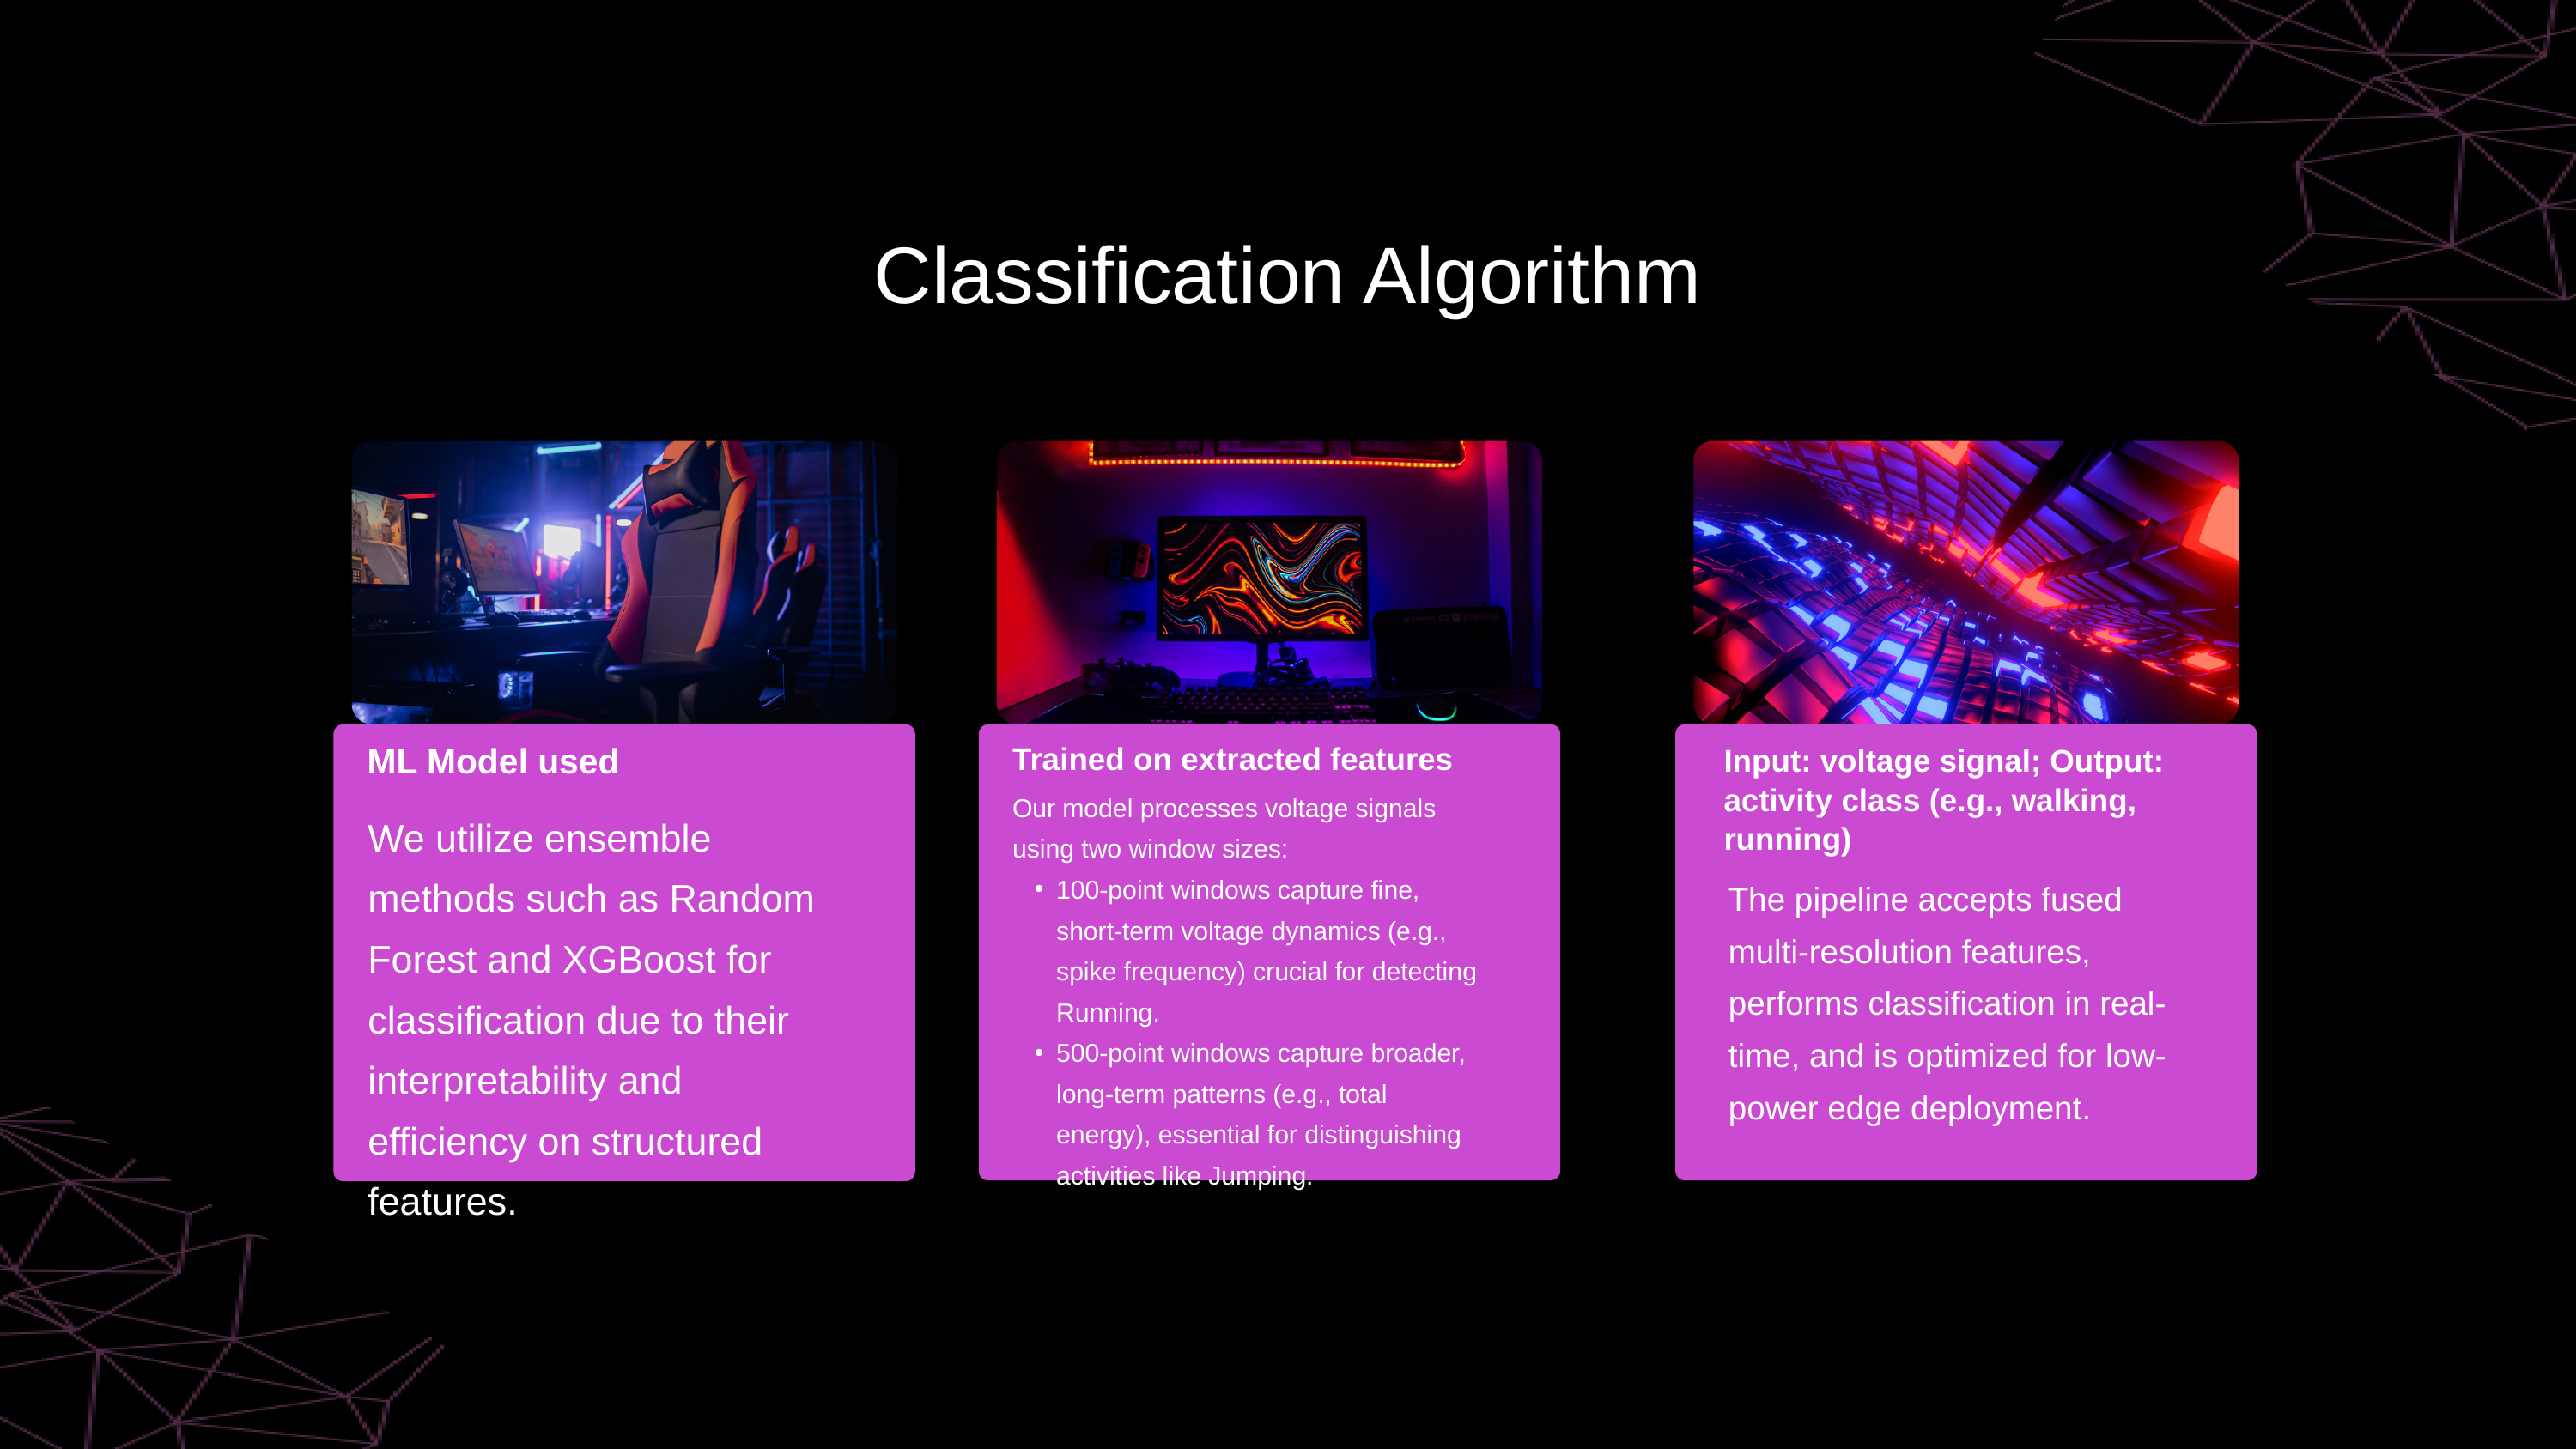

Classification Algorithm

ML Model used

Trained on extracted features

Input: voltage signal; Output: activity class (e.g., walking, running)

Our model processes voltage signals using two window sizes:
100-point windows capture fine, short-term voltage dynamics (e.g., spike frequency) crucial for detecting Running.
500-point windows capture broader, long-term patterns (e.g., total energy), essential for distinguishing activities like Jumping.

We utilize ensemble methods such as Random Forest and XGBoost for classification due to their interpretability and efficiency on structured features.
The pipeline accepts fused multi-resolution features, performs classification in real-time, and is optimized for low-power edge deployment.